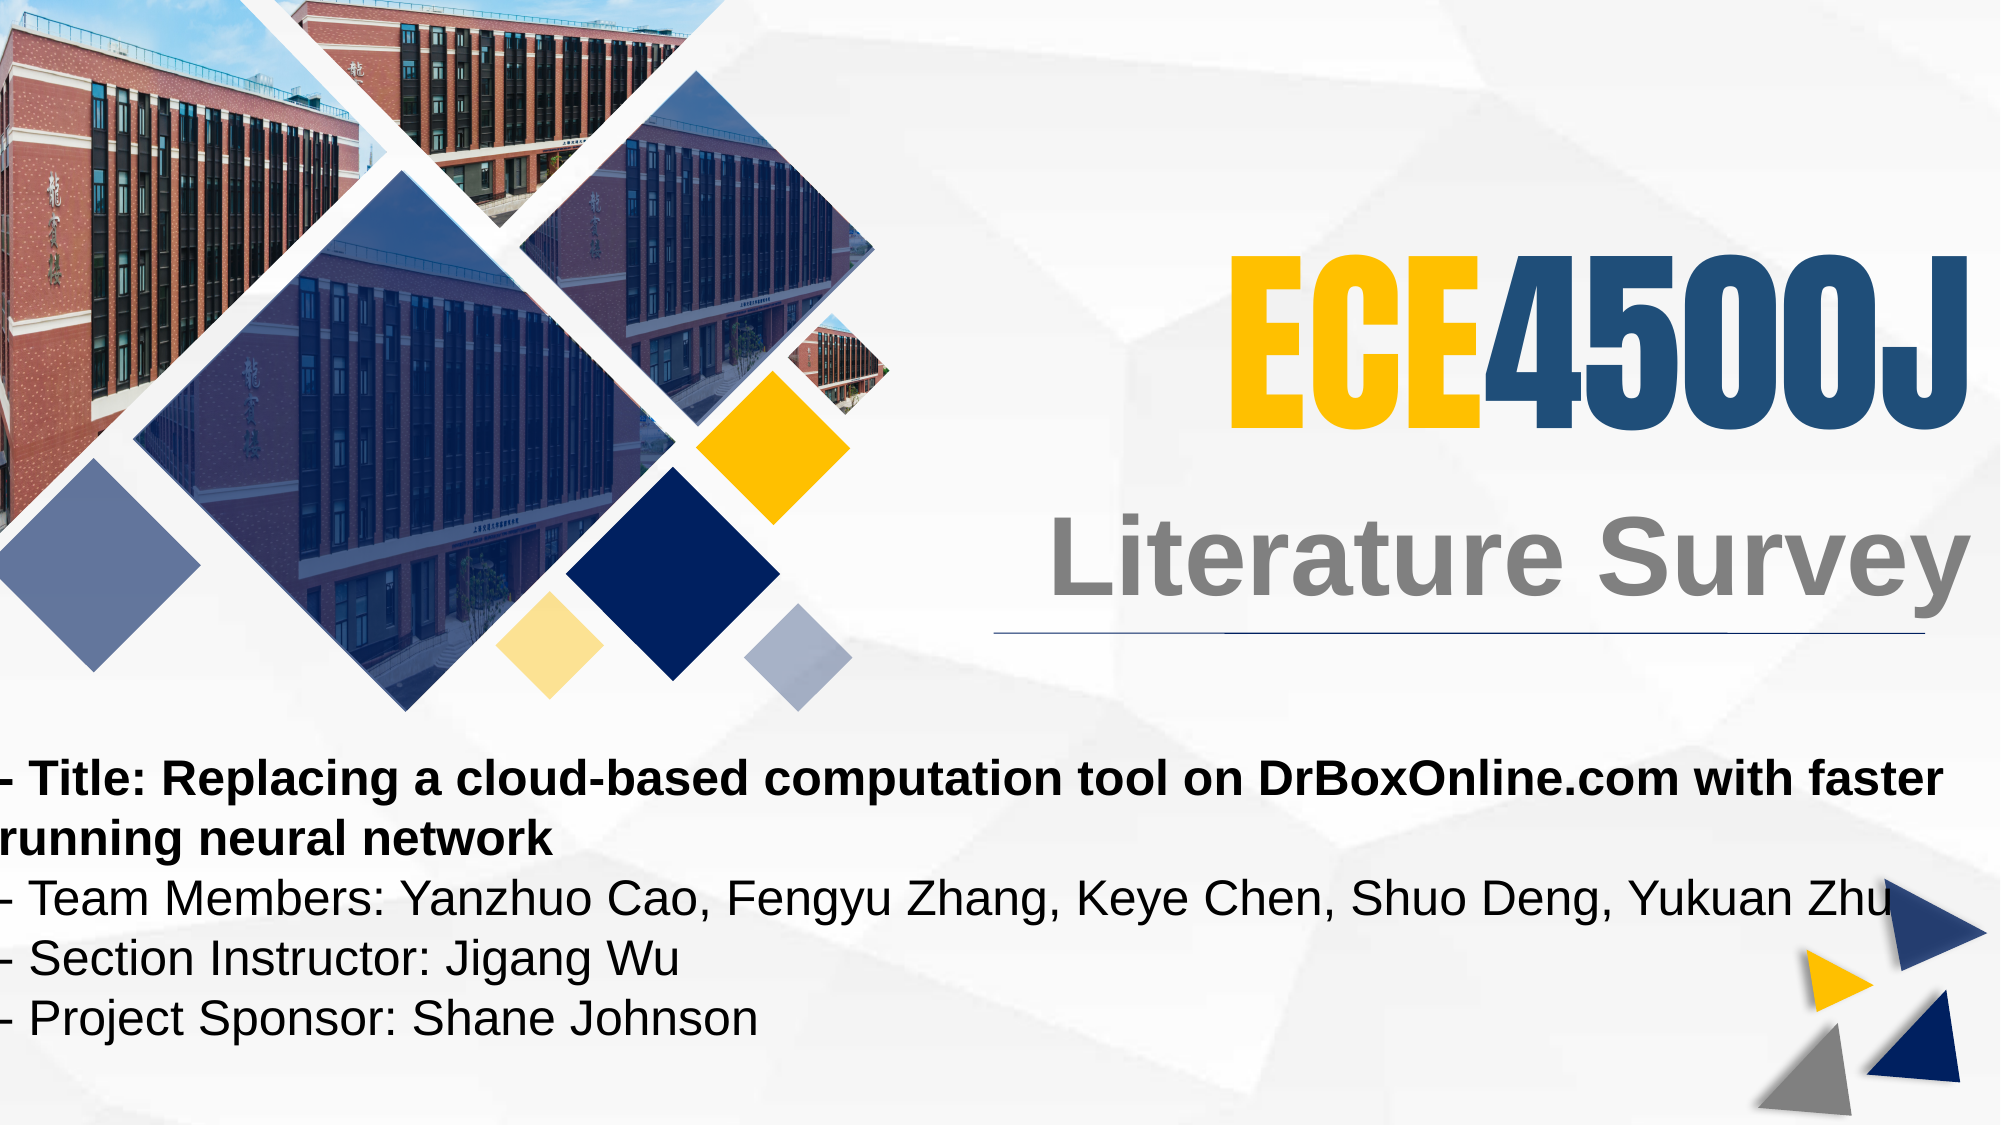

ECE4500j

Literature Survey

- Title: Replacing a cloud-based computation tool on DrBoxOnline.com with faster running neural network
- Team Members: Yanzhuo Cao, Fengyu Zhang, Keye Chen, Shuo Deng, Yukuan Zhu
- Section Instructor: Jigang Wu
- Project Sponsor: Shane Johnson

1